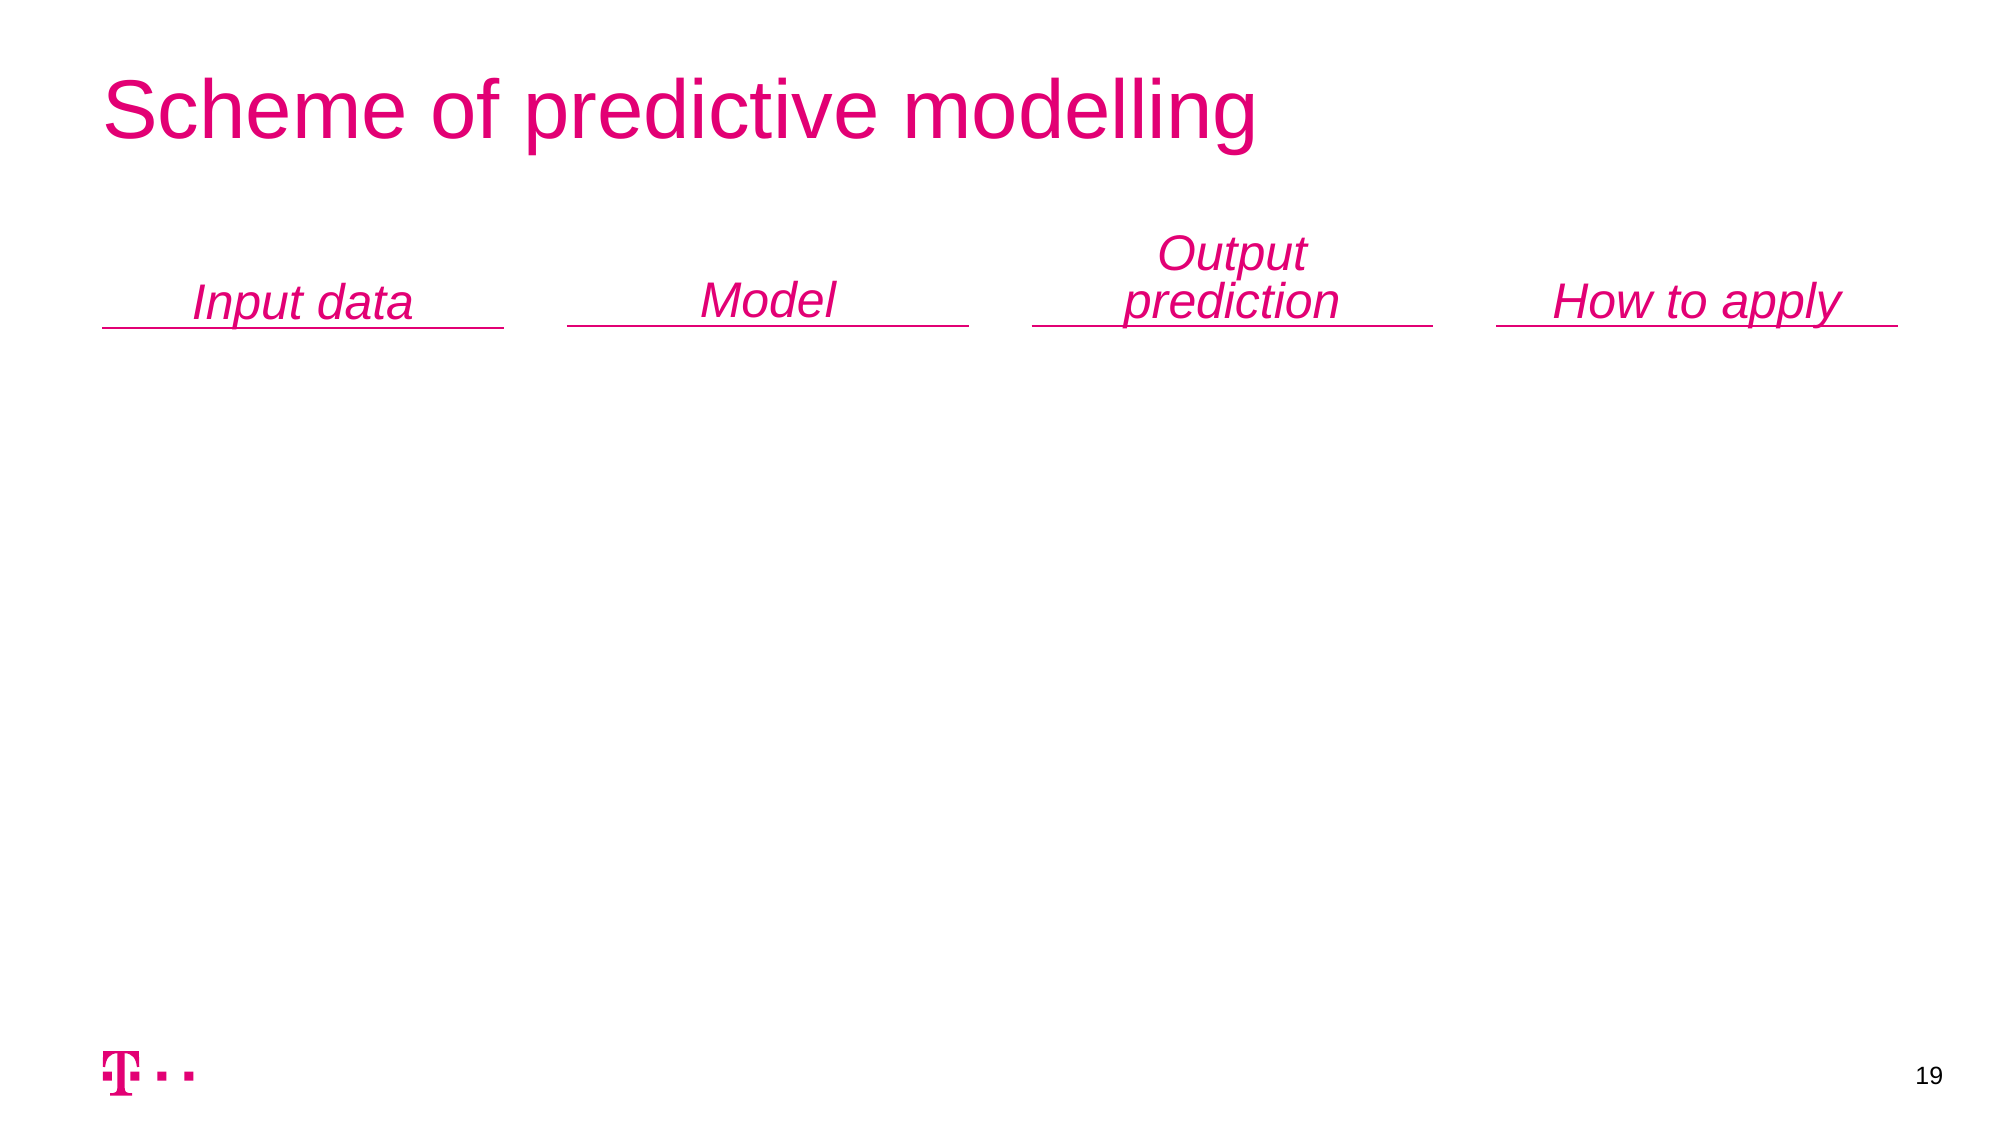

# Scheme of predictive modelling
Model
Output prediction
How to apply
Input data
19